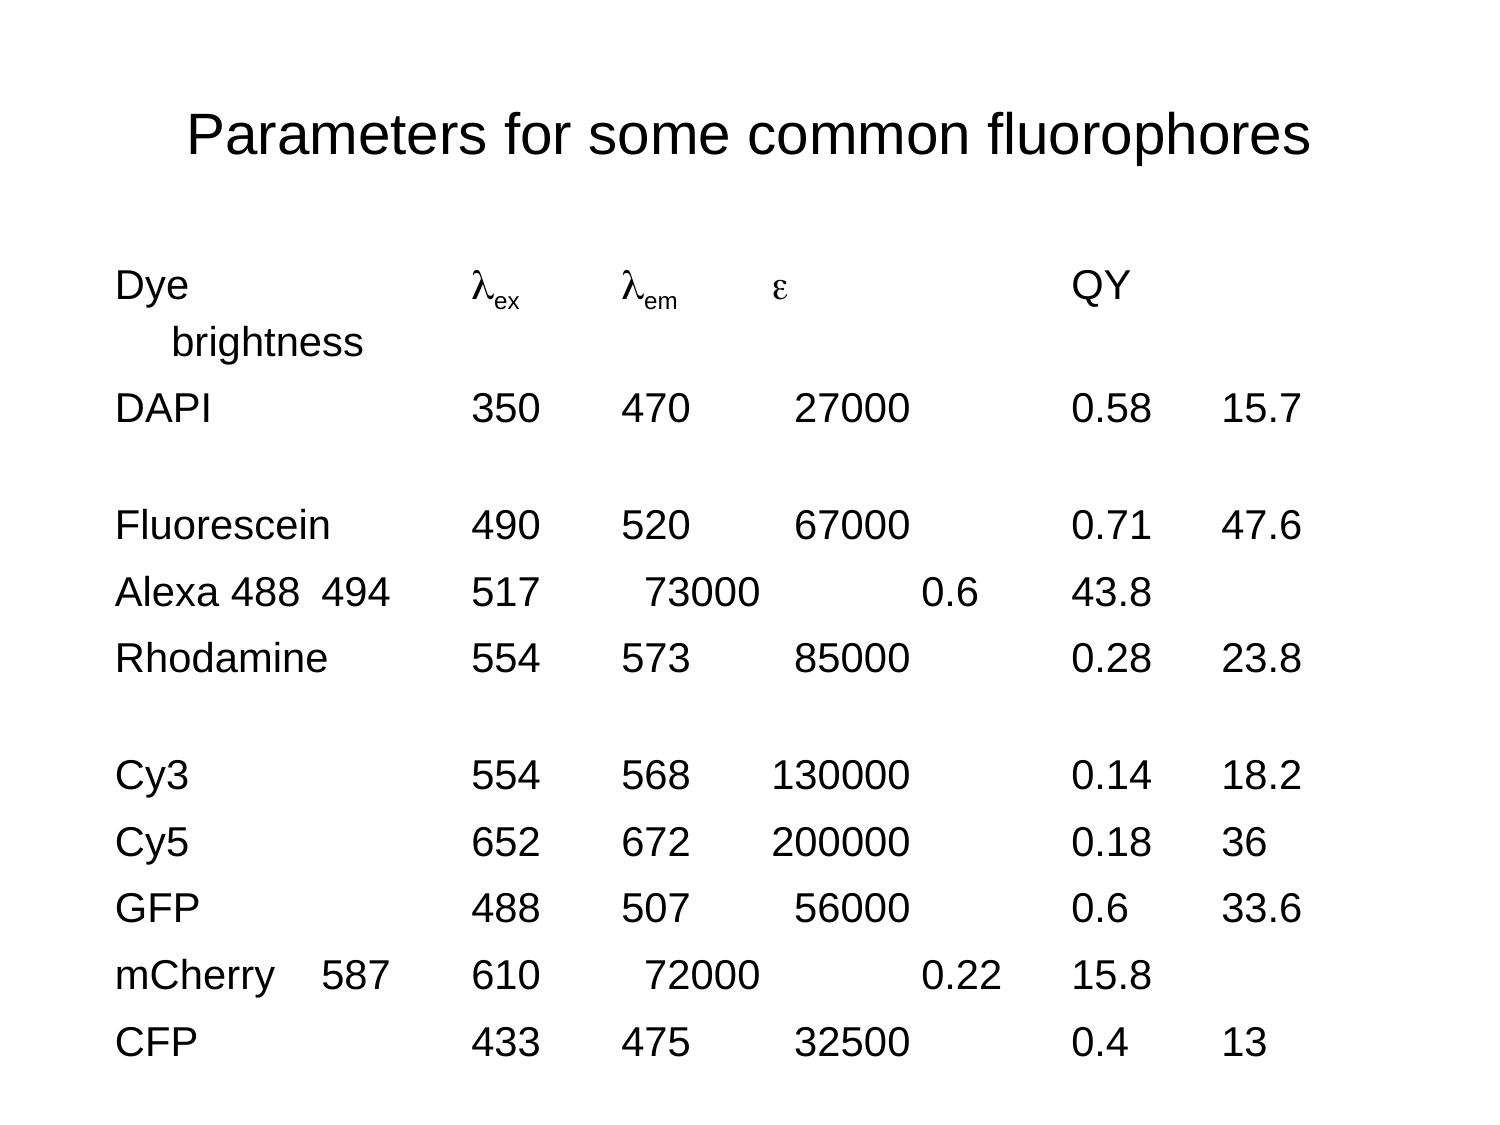

# Parameters for some common fluorophores
Dye		λex	λem	ε 		QY	brightness
DAPI		350	470	  27000		0.58	15.7
Fluorescein	490	520	  67000		0.71	47.6
Alexa 488	494	517	  73000		0.6	43.8
Rhodamine	554	573	  85000		0.28	23.8
Cy3		554	568	130000		0.14	18.2
Cy5		652	672	200000		0.18	36
GFP		488	507	  56000		0.6	33.6
mCherry	587	610	  72000		0.22	15.8
CFP		433	475	  32500		0.4	13
YFP		516	529	  77000		0.76	58.5